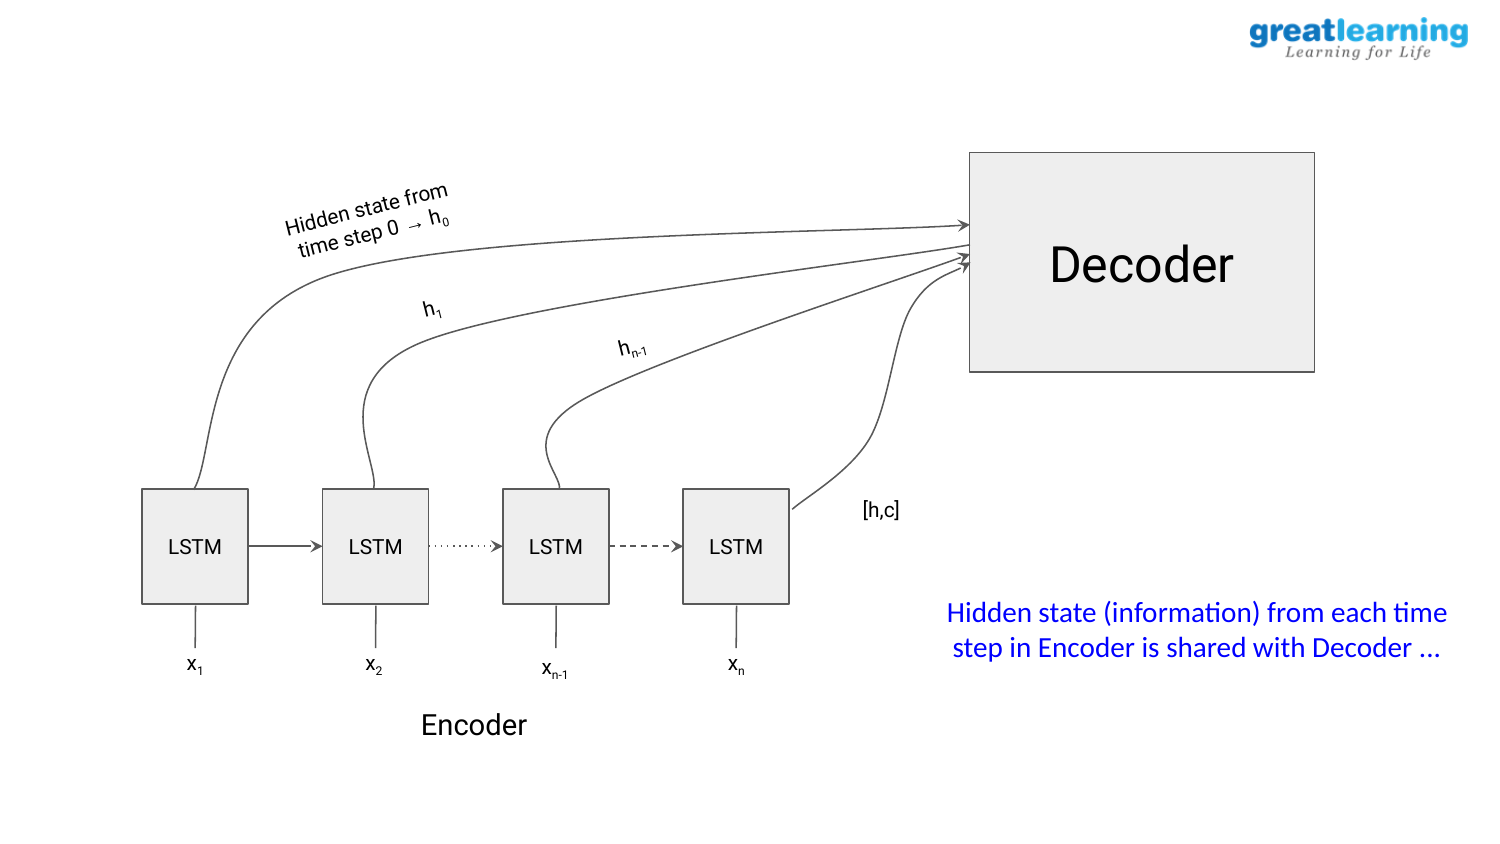

Decoder
Hidden state from time step 0 → h0

h1
hn-1
[h,c]
LSTM
LSTM
LSTM
LSTM
Hidden state (information) from each time step in Encoder is shared with Decoder ...
x1
x2
xn
xn-1
Encoder